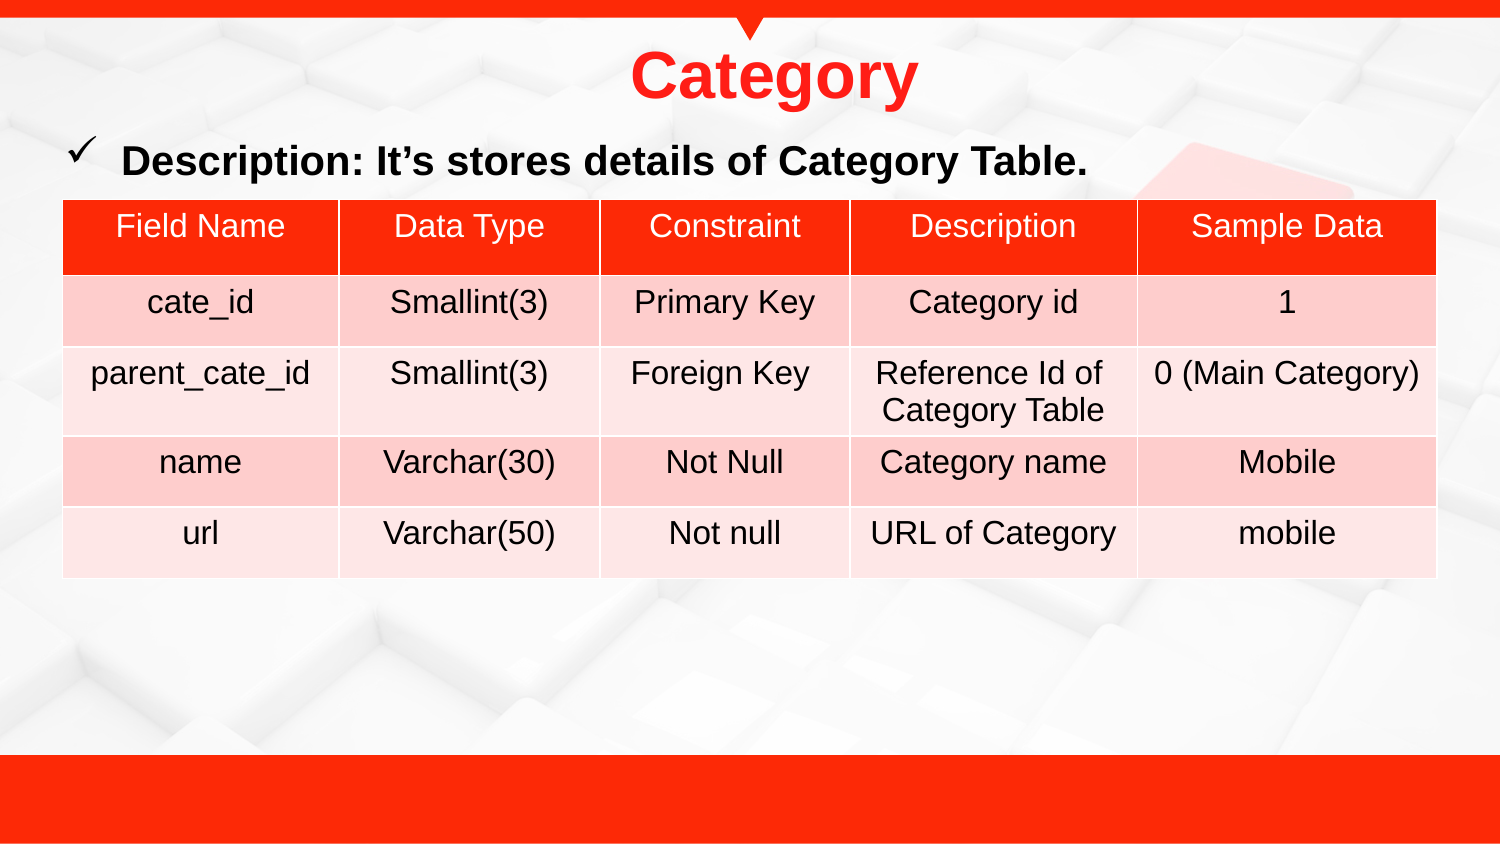

Category
Description: It’s stores details of Category Table.
| Field Name | Data Type | Constraint | Description | Sample Data |
| --- | --- | --- | --- | --- |
| cate\_id | Smallint(3) | Primary Key | Category id | 1 |
| parent\_cate\_id | Smallint(3) | Foreign Key | Reference Id of Category Table | 0 (Main Category) |
| name | Varchar(30) | Not Null | Category name | Mobile |
| url | Varchar(50) | Not null | URL of Category | mobile |